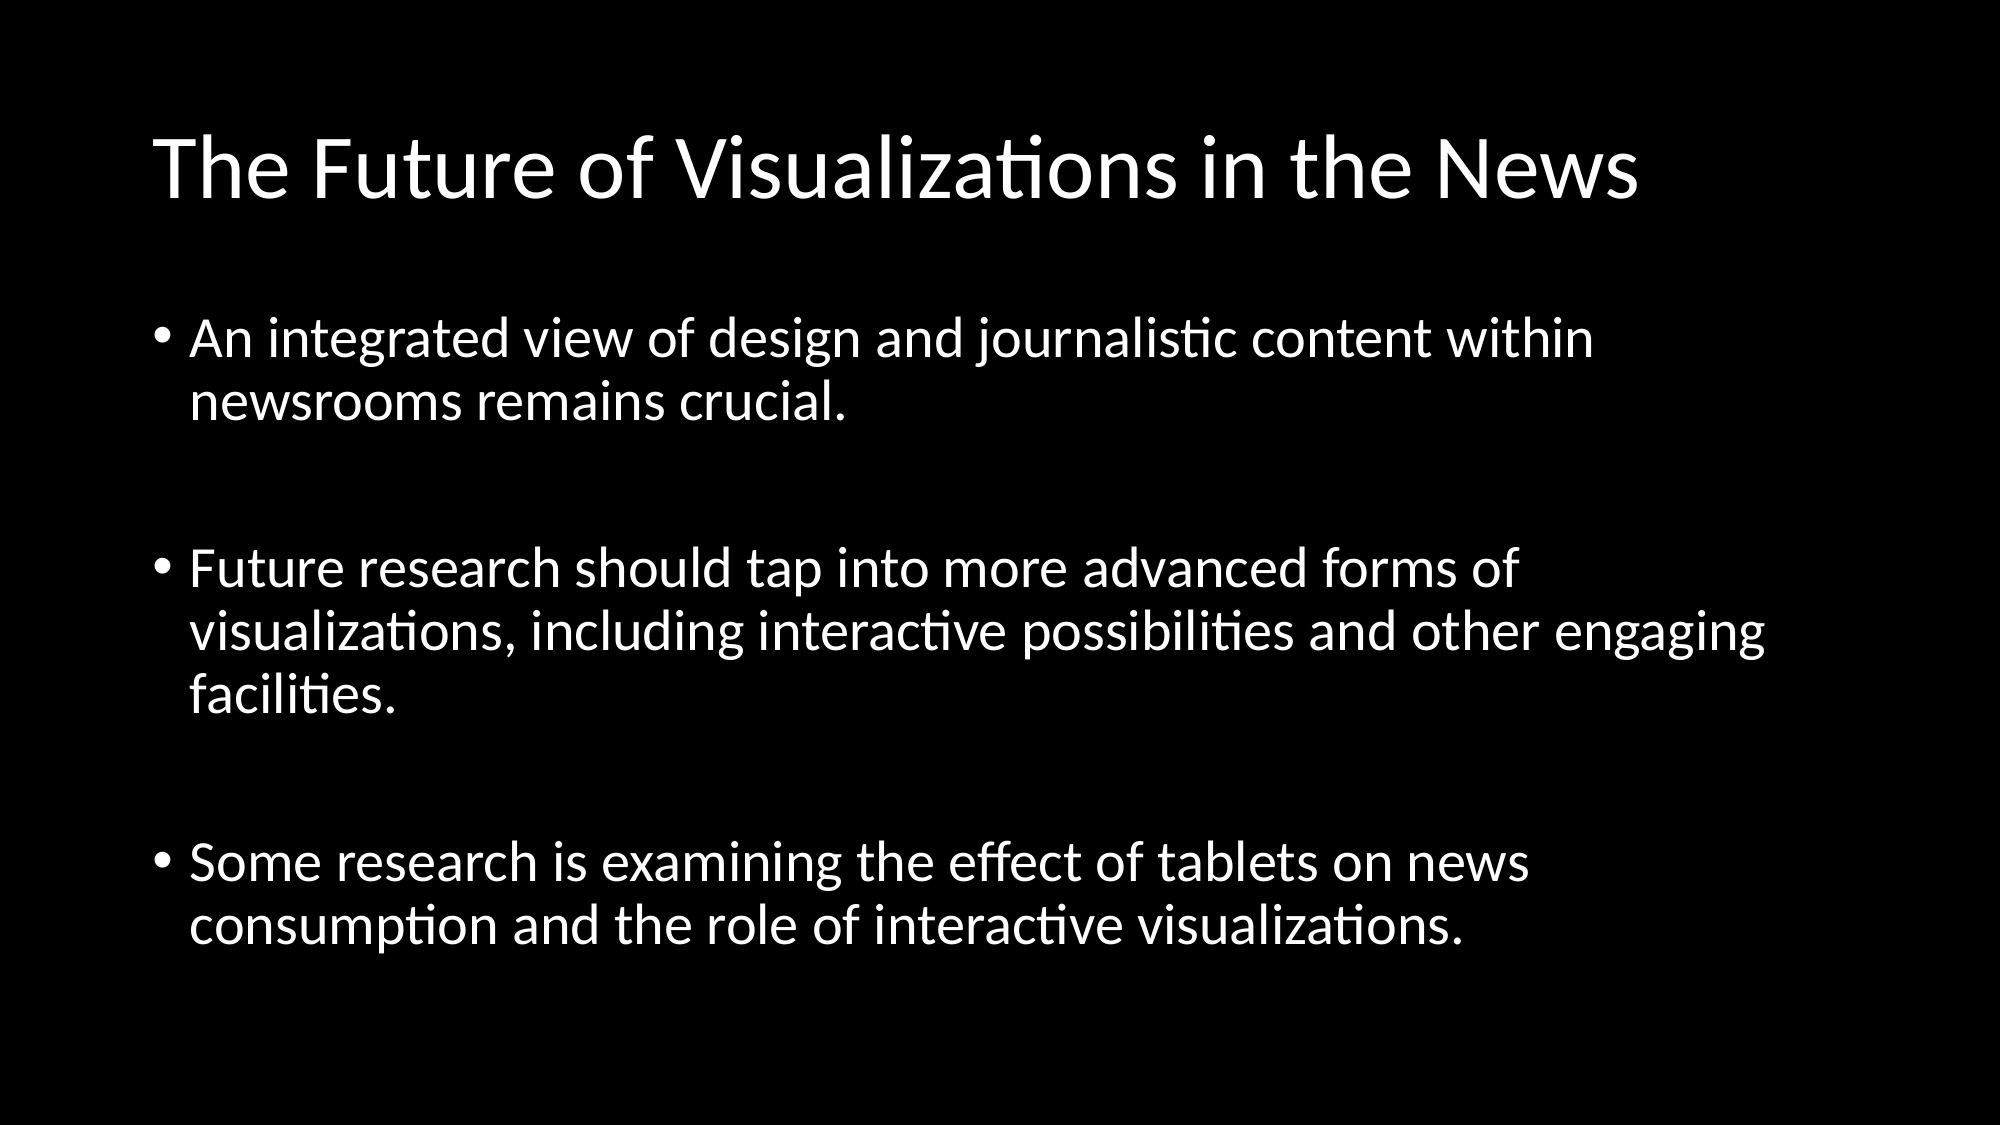

# The Future of Visualizations in the News
An integrated view of design and journalistic content within newsrooms remains crucial.

Future research should tap into more advanced forms of visualizations, including interactive possibilities and other engaging facilities.

Some research is examining the effect of tablets on news consumption and the role of interactive visualizations.